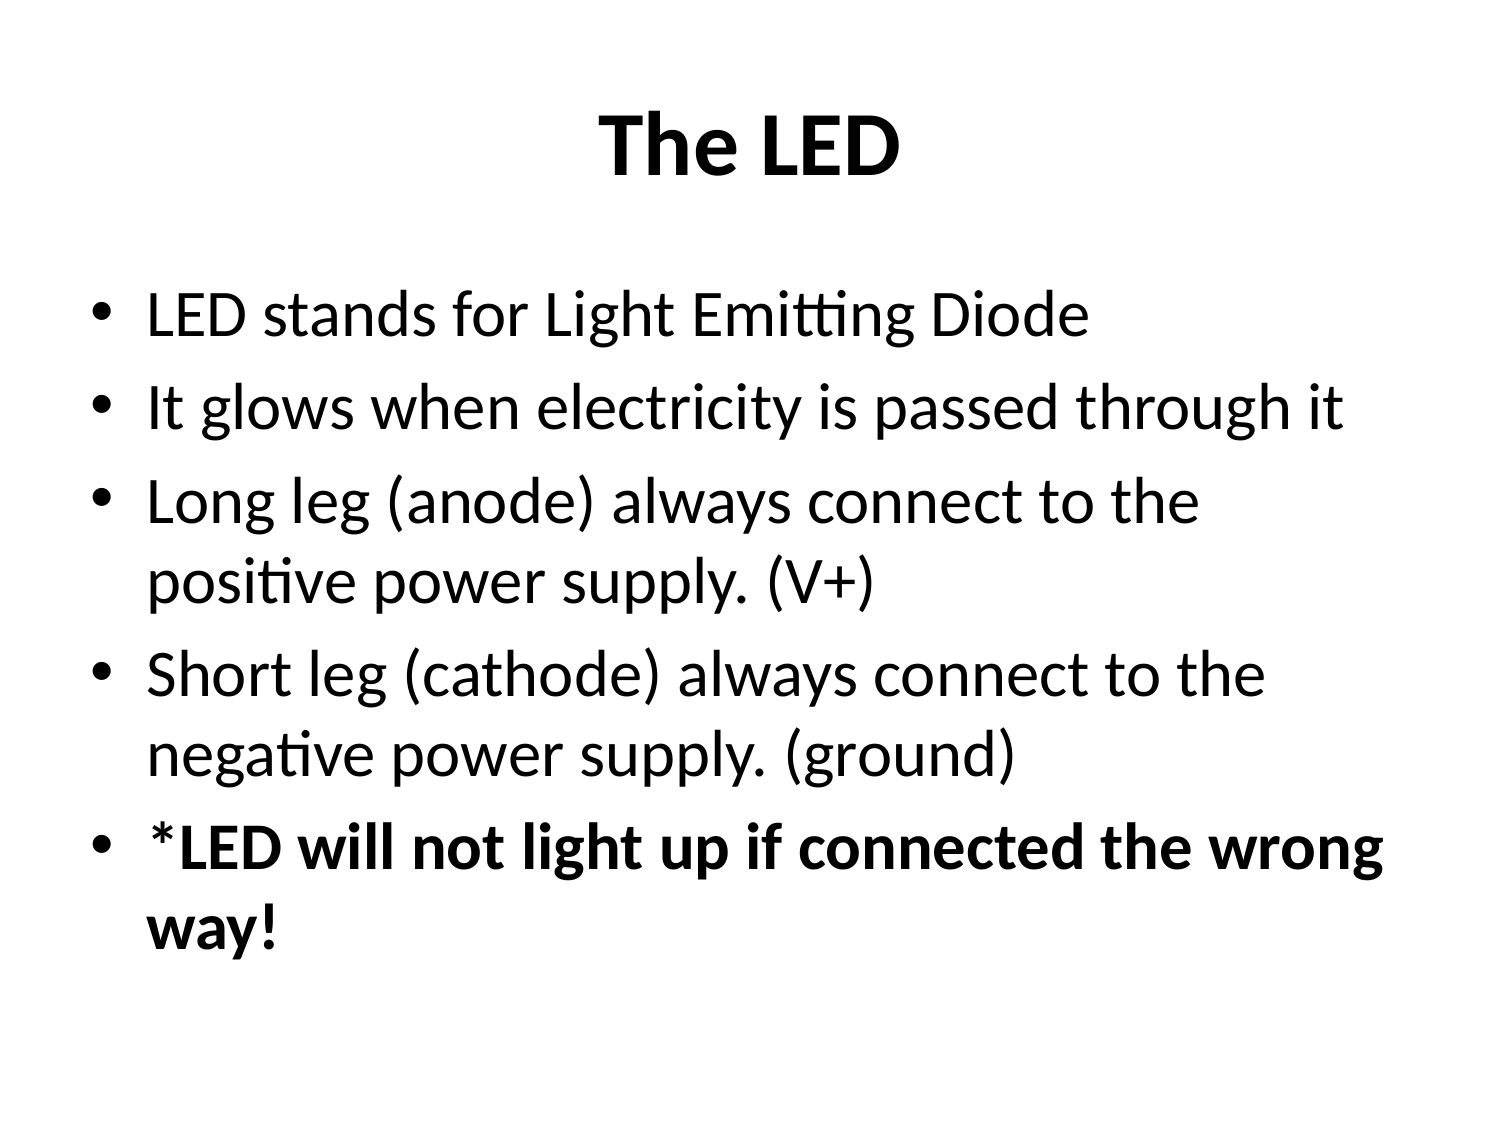

# The LED
LED stands for Light Emitting Diode
It glows when electricity is passed through it
Long leg (anode) always connect to the positive power supply. (V+)
Short leg (cathode) always connect to the negative power supply. (ground)
*LED will not light up if connected the wrong way!